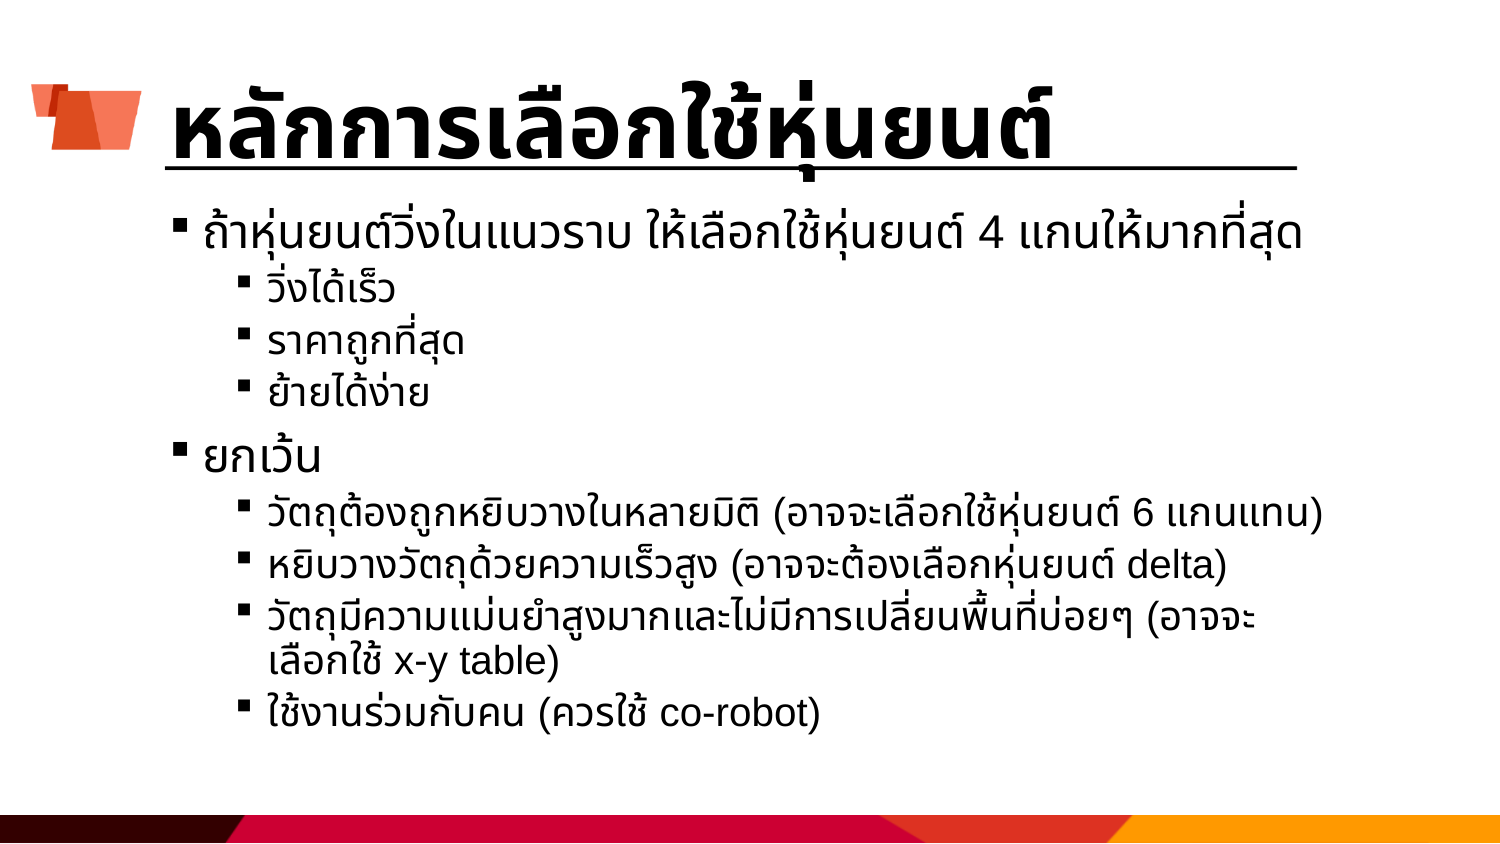

# หลักการเลือกใช้หุ่นยนต์
ถ้าหุ่นยนต์วิ่งในแนวราบ ให้เลือกใช้หุ่นยนต์ 4 แกนให้มากที่สุด
วิ่งได้เร็ว
ราคาถูกที่สุด
ย้ายได้ง่าย
ยกเว้น
วัตถุต้องถูกหยิบวางในหลายมิติ (อาจจะเลือกใช้หุ่นยนต์ 6 แกนแทน)
หยิบวางวัตถุด้วยความเร็วสูง (อาจจะต้องเลือกหุ่นยนต์ delta)
วัตถุมีความแม่นยำสูงมากและไม่มีการเปลี่ยนพื้นที่บ่อยๆ (อาจจะเลือกใช้ x-y table)
ใช้งานร่วมกับคน (ควรใช้ co-robot)